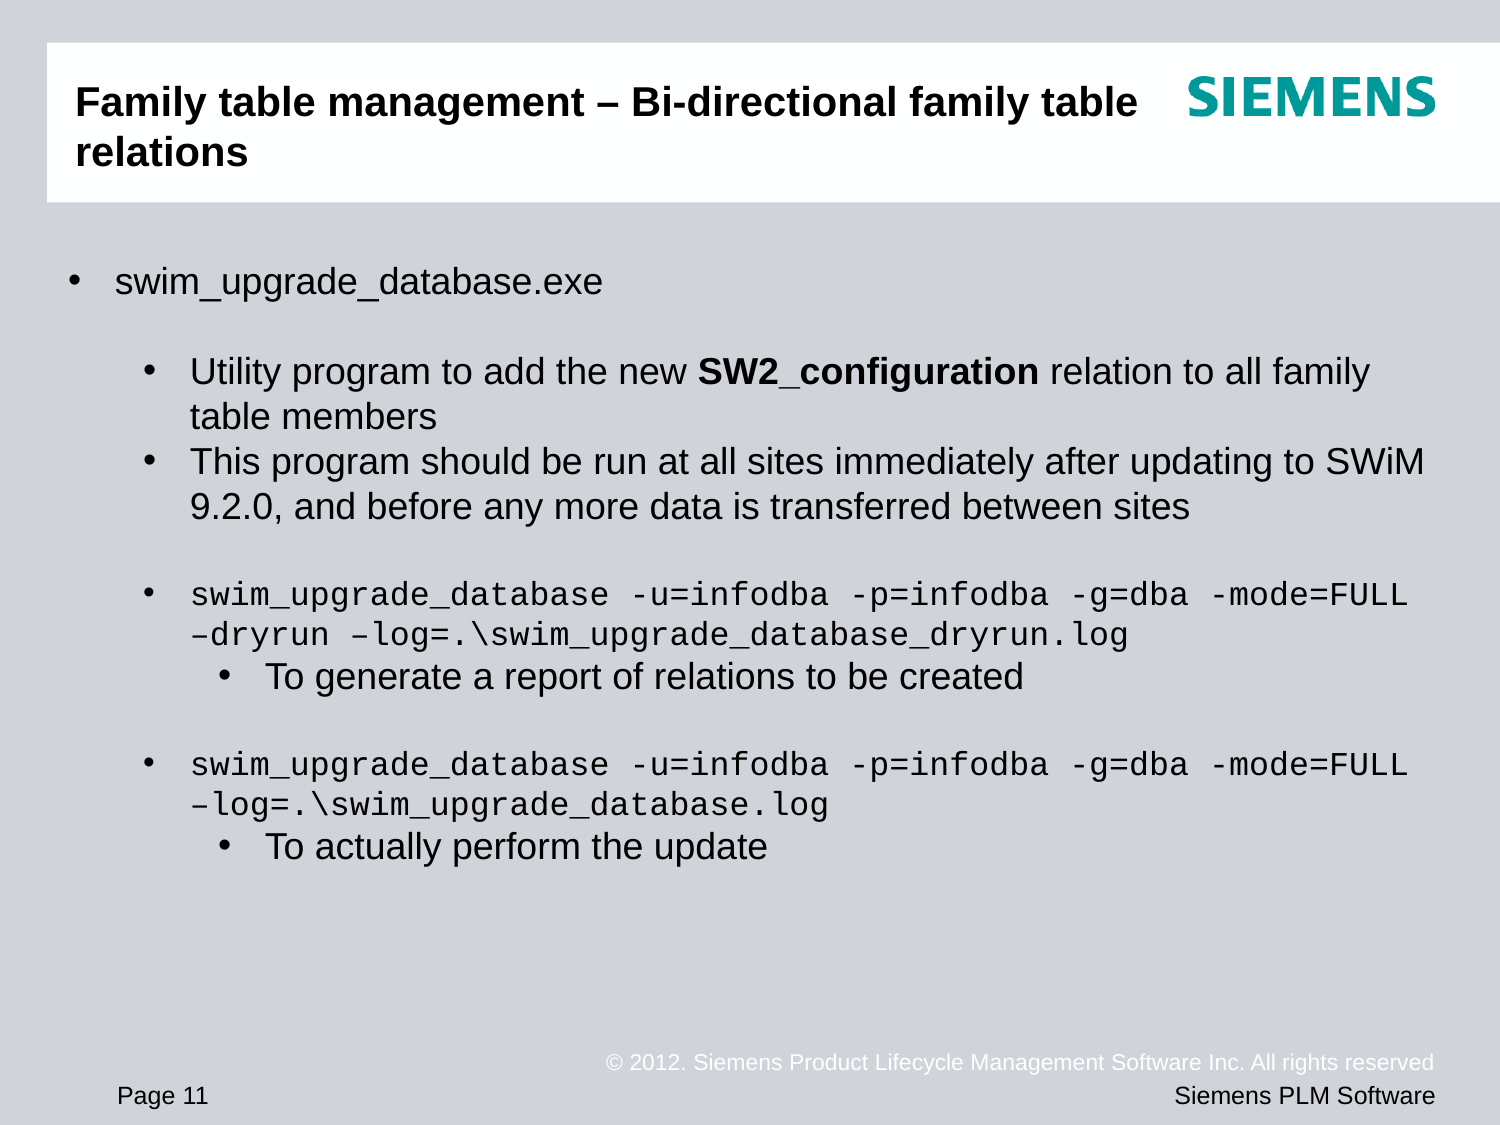

Family table management – Bi-directional family table relations
swim_upgrade_database.exe

Utility program to add the new SW2_configuration relation to all family table members
This program should be run at all sites immediately after updating to SWiM 9.2.0, and before any more data is transferred between sites

swim_upgrade_database -u=infodba -p=infodba -g=dba -mode=FULL –dryrun –log=.\swim_upgrade_database_dryrun.log
To generate a report of relations to be created

swim_upgrade_database -u=infodba -p=infodba -g=dba -mode=FULL –log=.\swim_upgrade_database.log
To actually perform the update